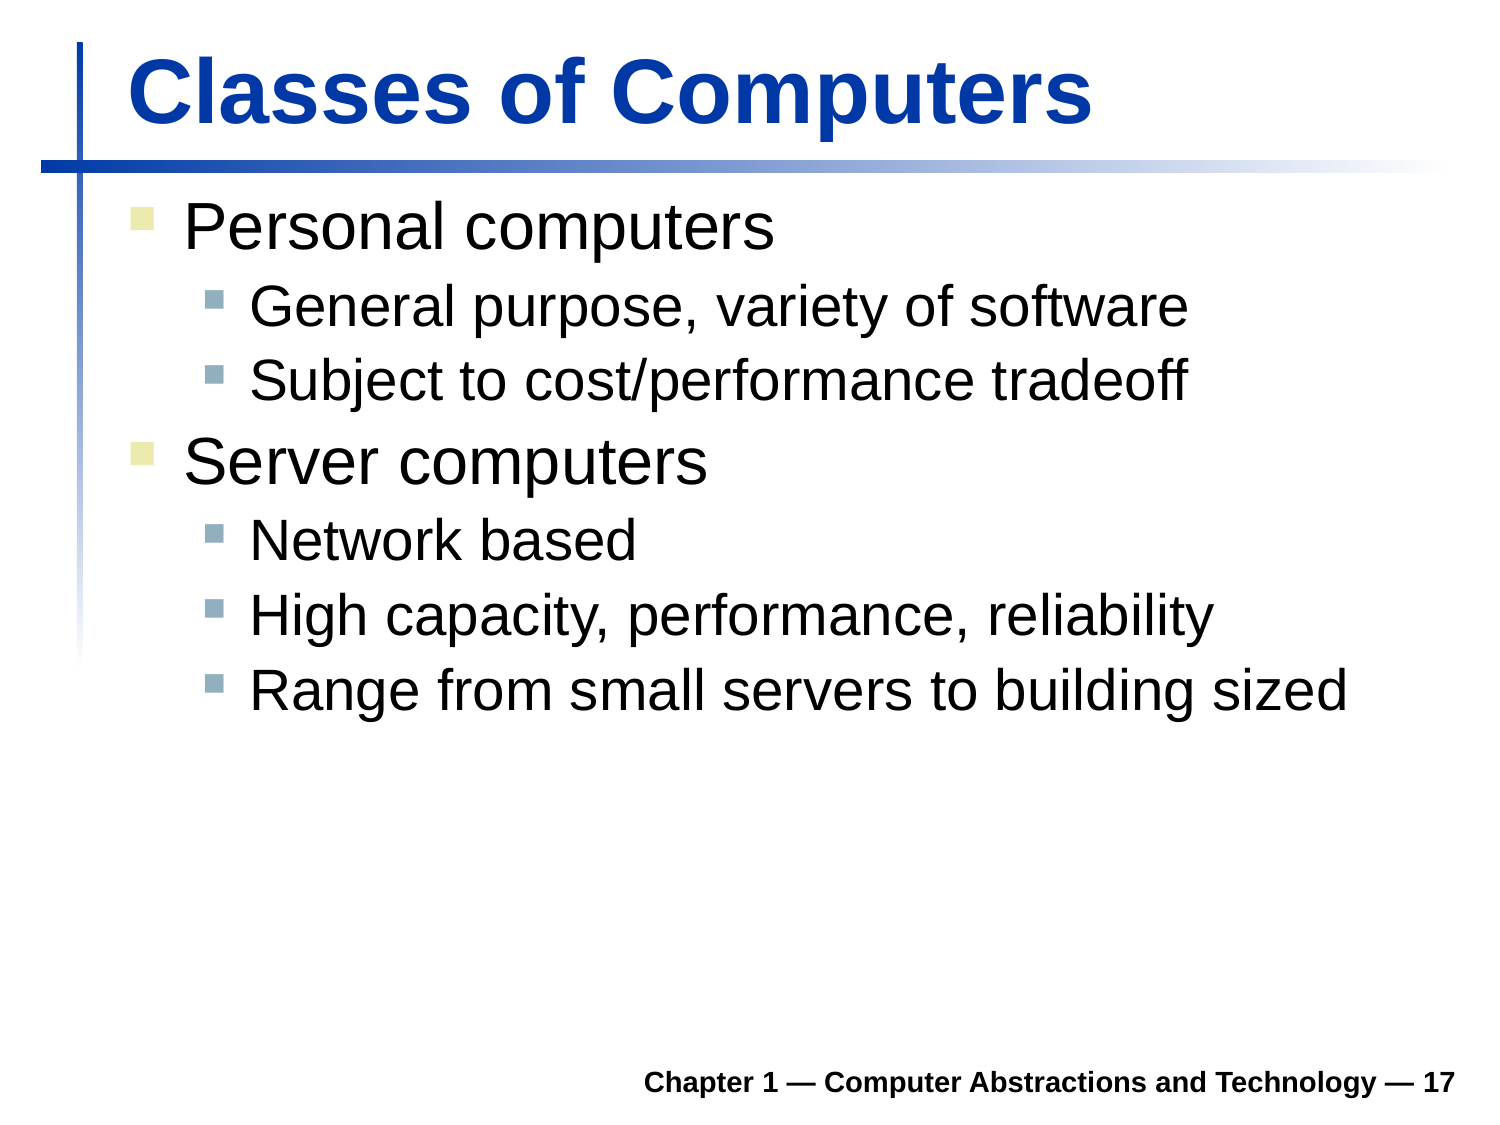

# Classes of Computers
Personal computers
General purpose, variety of software
Subject to cost/performance tradeoff
Server computers
Network based
High capacity, performance, reliability
Range from small servers to building sized
Chapter 1 — Computer Abstractions and Technology — 17